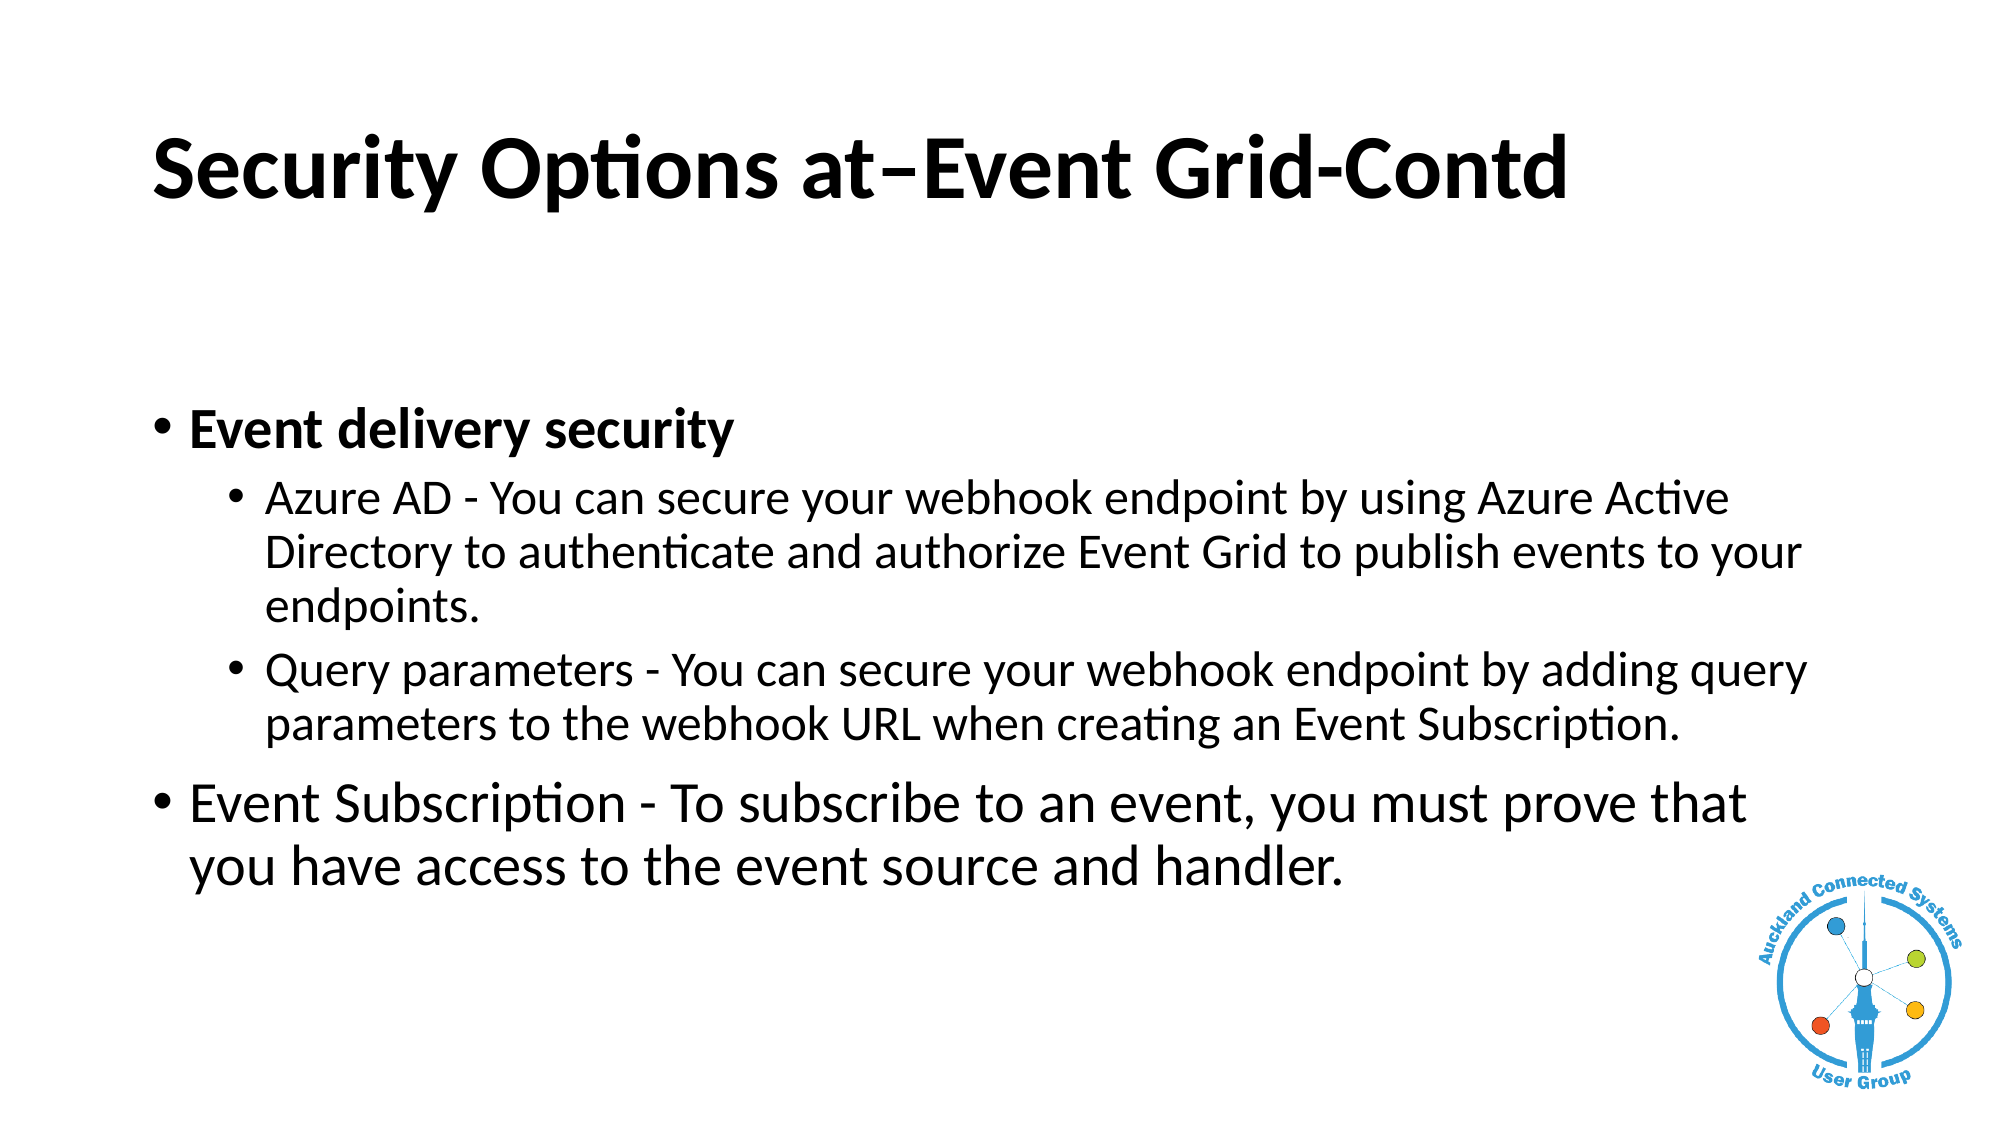

# Security Options at–Event Grid-Contd

Event delivery security
Azure AD - You can secure your webhook endpoint by using Azure Active Directory to authenticate and authorize Event Grid to publish events to your endpoints.
Query parameters - You can secure your webhook endpoint by adding query parameters to the webhook URL when creating an Event Subscription.
Event Subscription - To subscribe to an event, you must prove that you have access to the event source and handler.